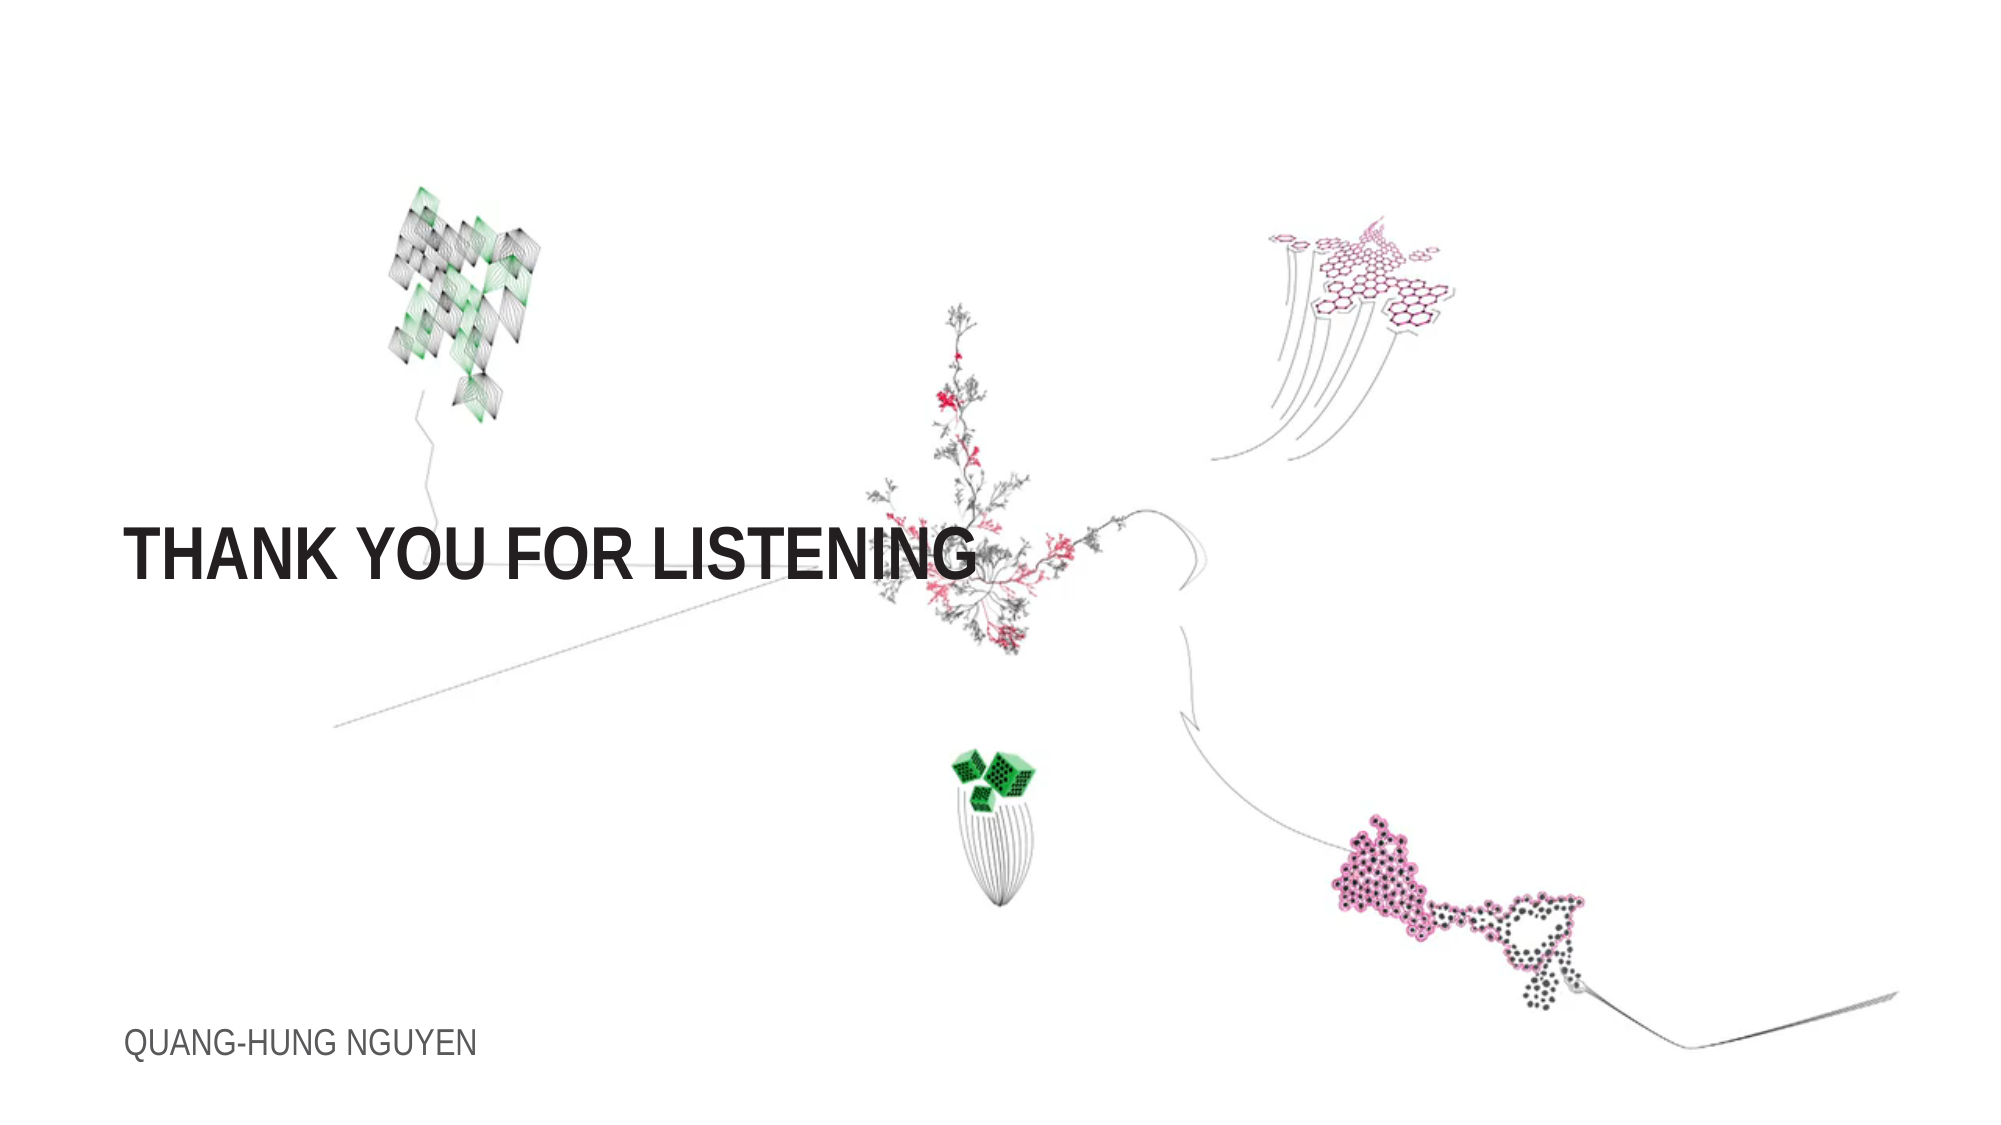

# Thank you for listening
Quang-hung nguyen